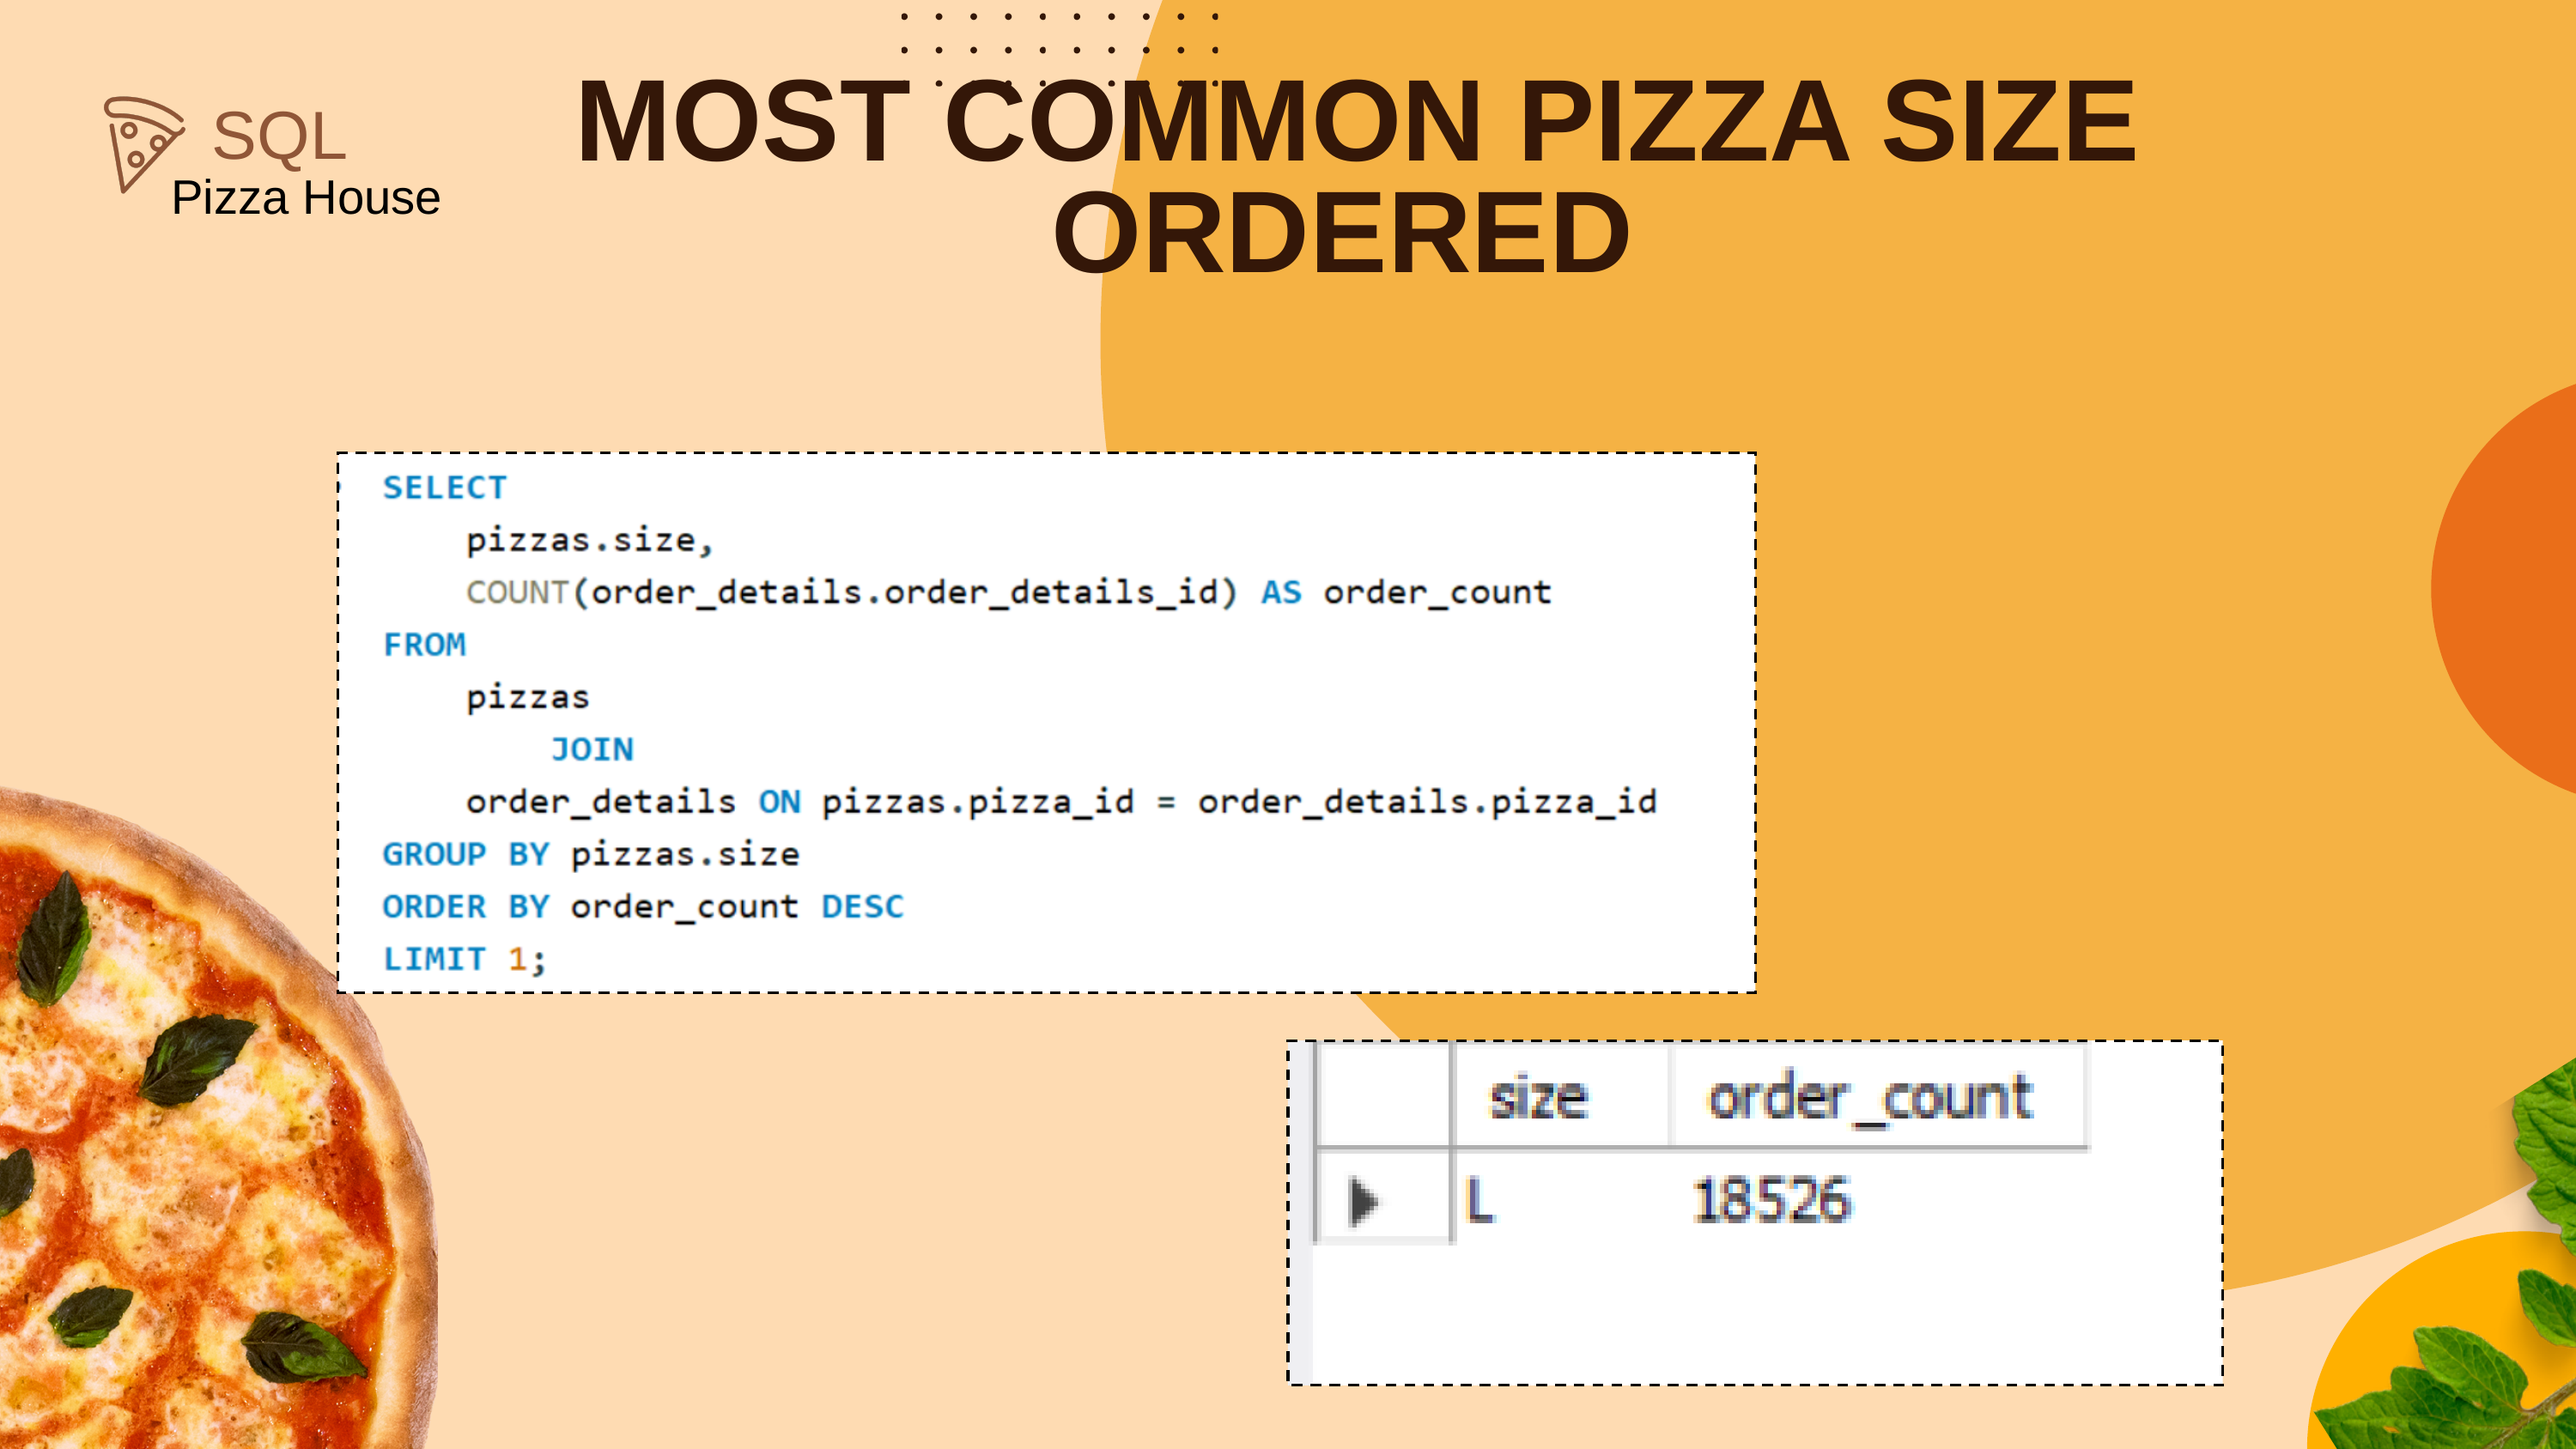

MOST COMMON PIZZA SIZE ORDERED

SQL
Pizza House